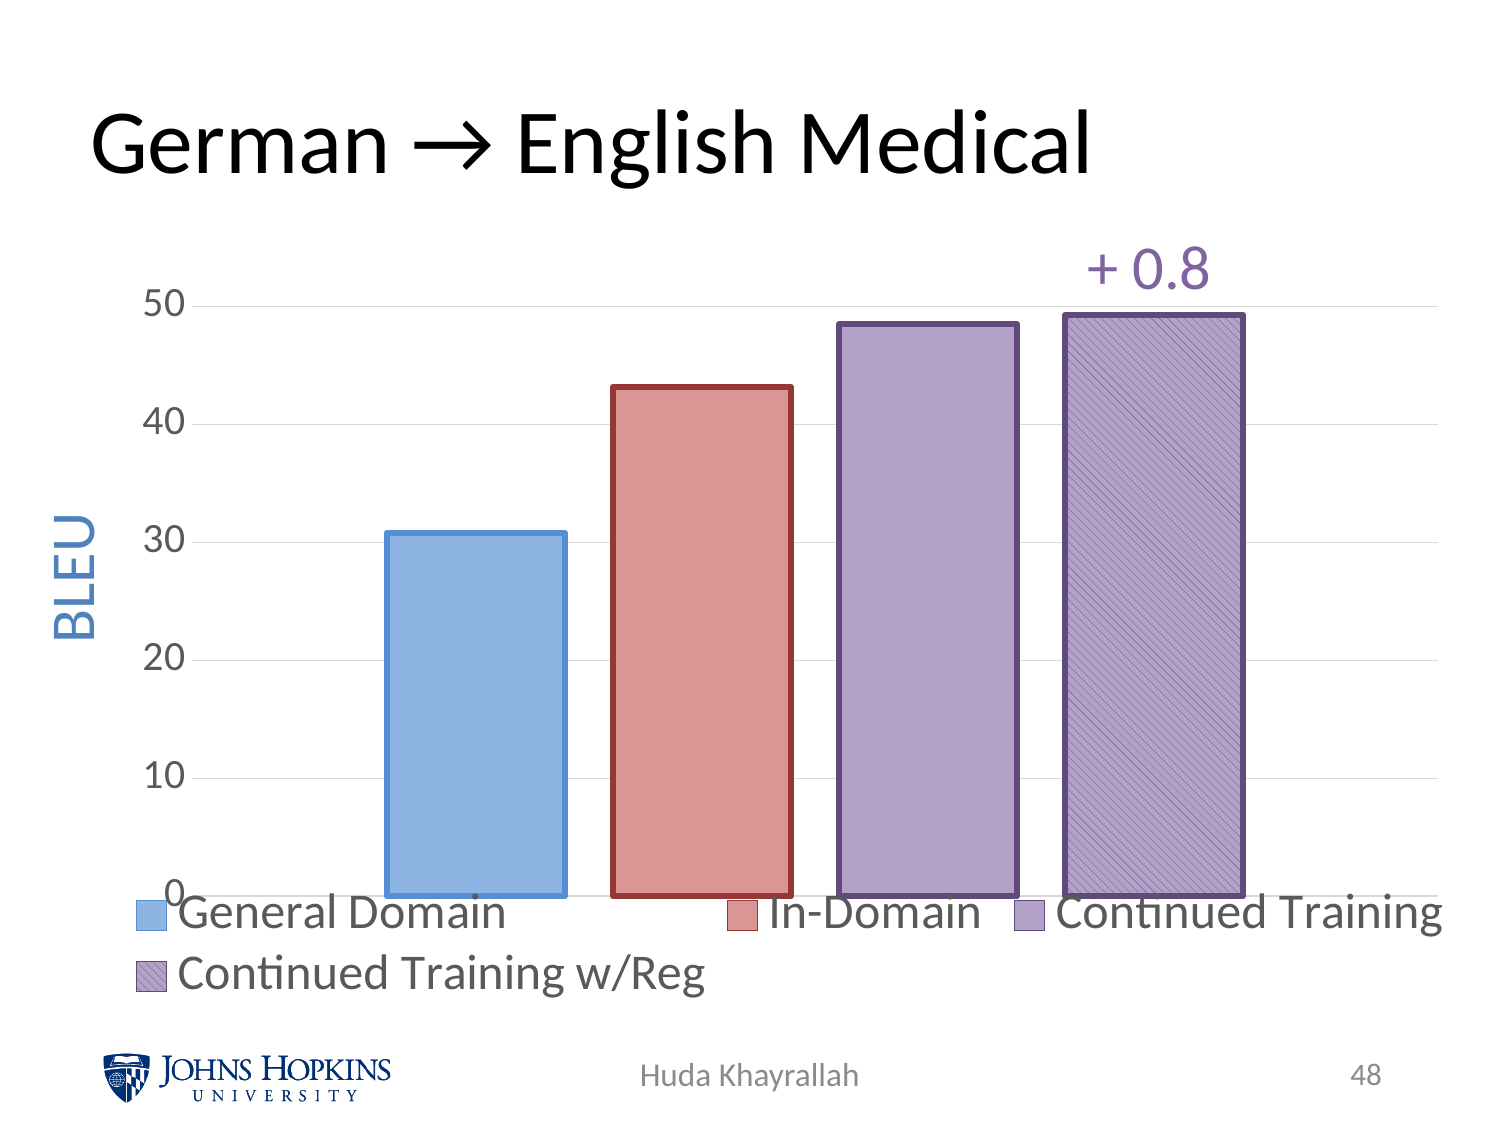

# German → English Medical
+ 0.8

### Chart

| Category | General Domain | In-Domain  | Continued Training | Continued Training w/Reg |
|---|---|---|---|---|
| en-de | 30.8 | 43.2 | 48.5 | 49.3 |
BLEU
Huda Khayrallah
48